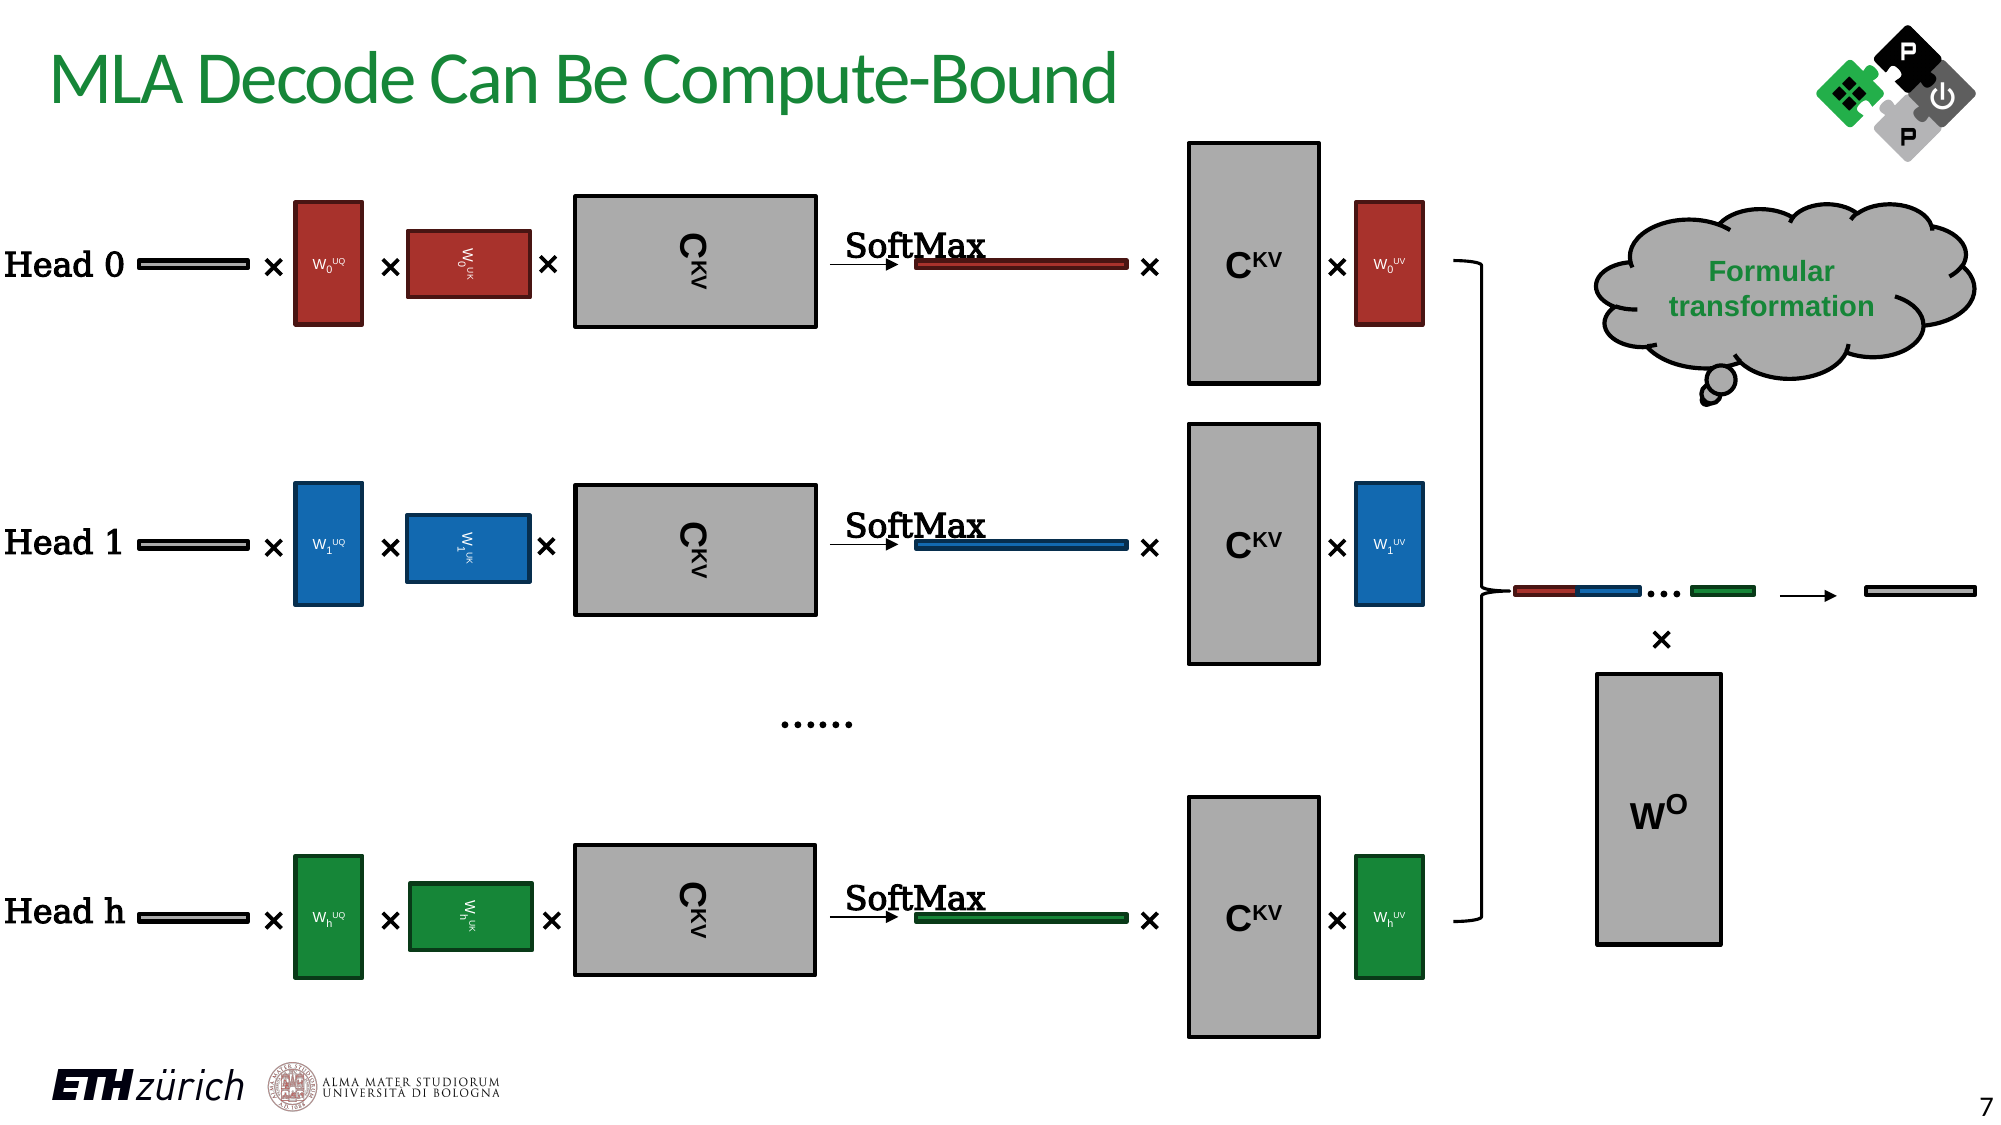

MLA Decode Can Be Compute-Bound
CKV
CKV
W0UQ
W0UV
W0UK
Formular transformation
SoftMax
×
Head 0
×
×
×
×

CKV
CKV
W1UQ
W1UV
W1UK
SoftMax
Head 1
×
×
×
×
×

…

×
WO
……
CKV
CKV
WhUQ
WhUK
WhUV
SoftMax
Head h
×
×
×
×
×

7